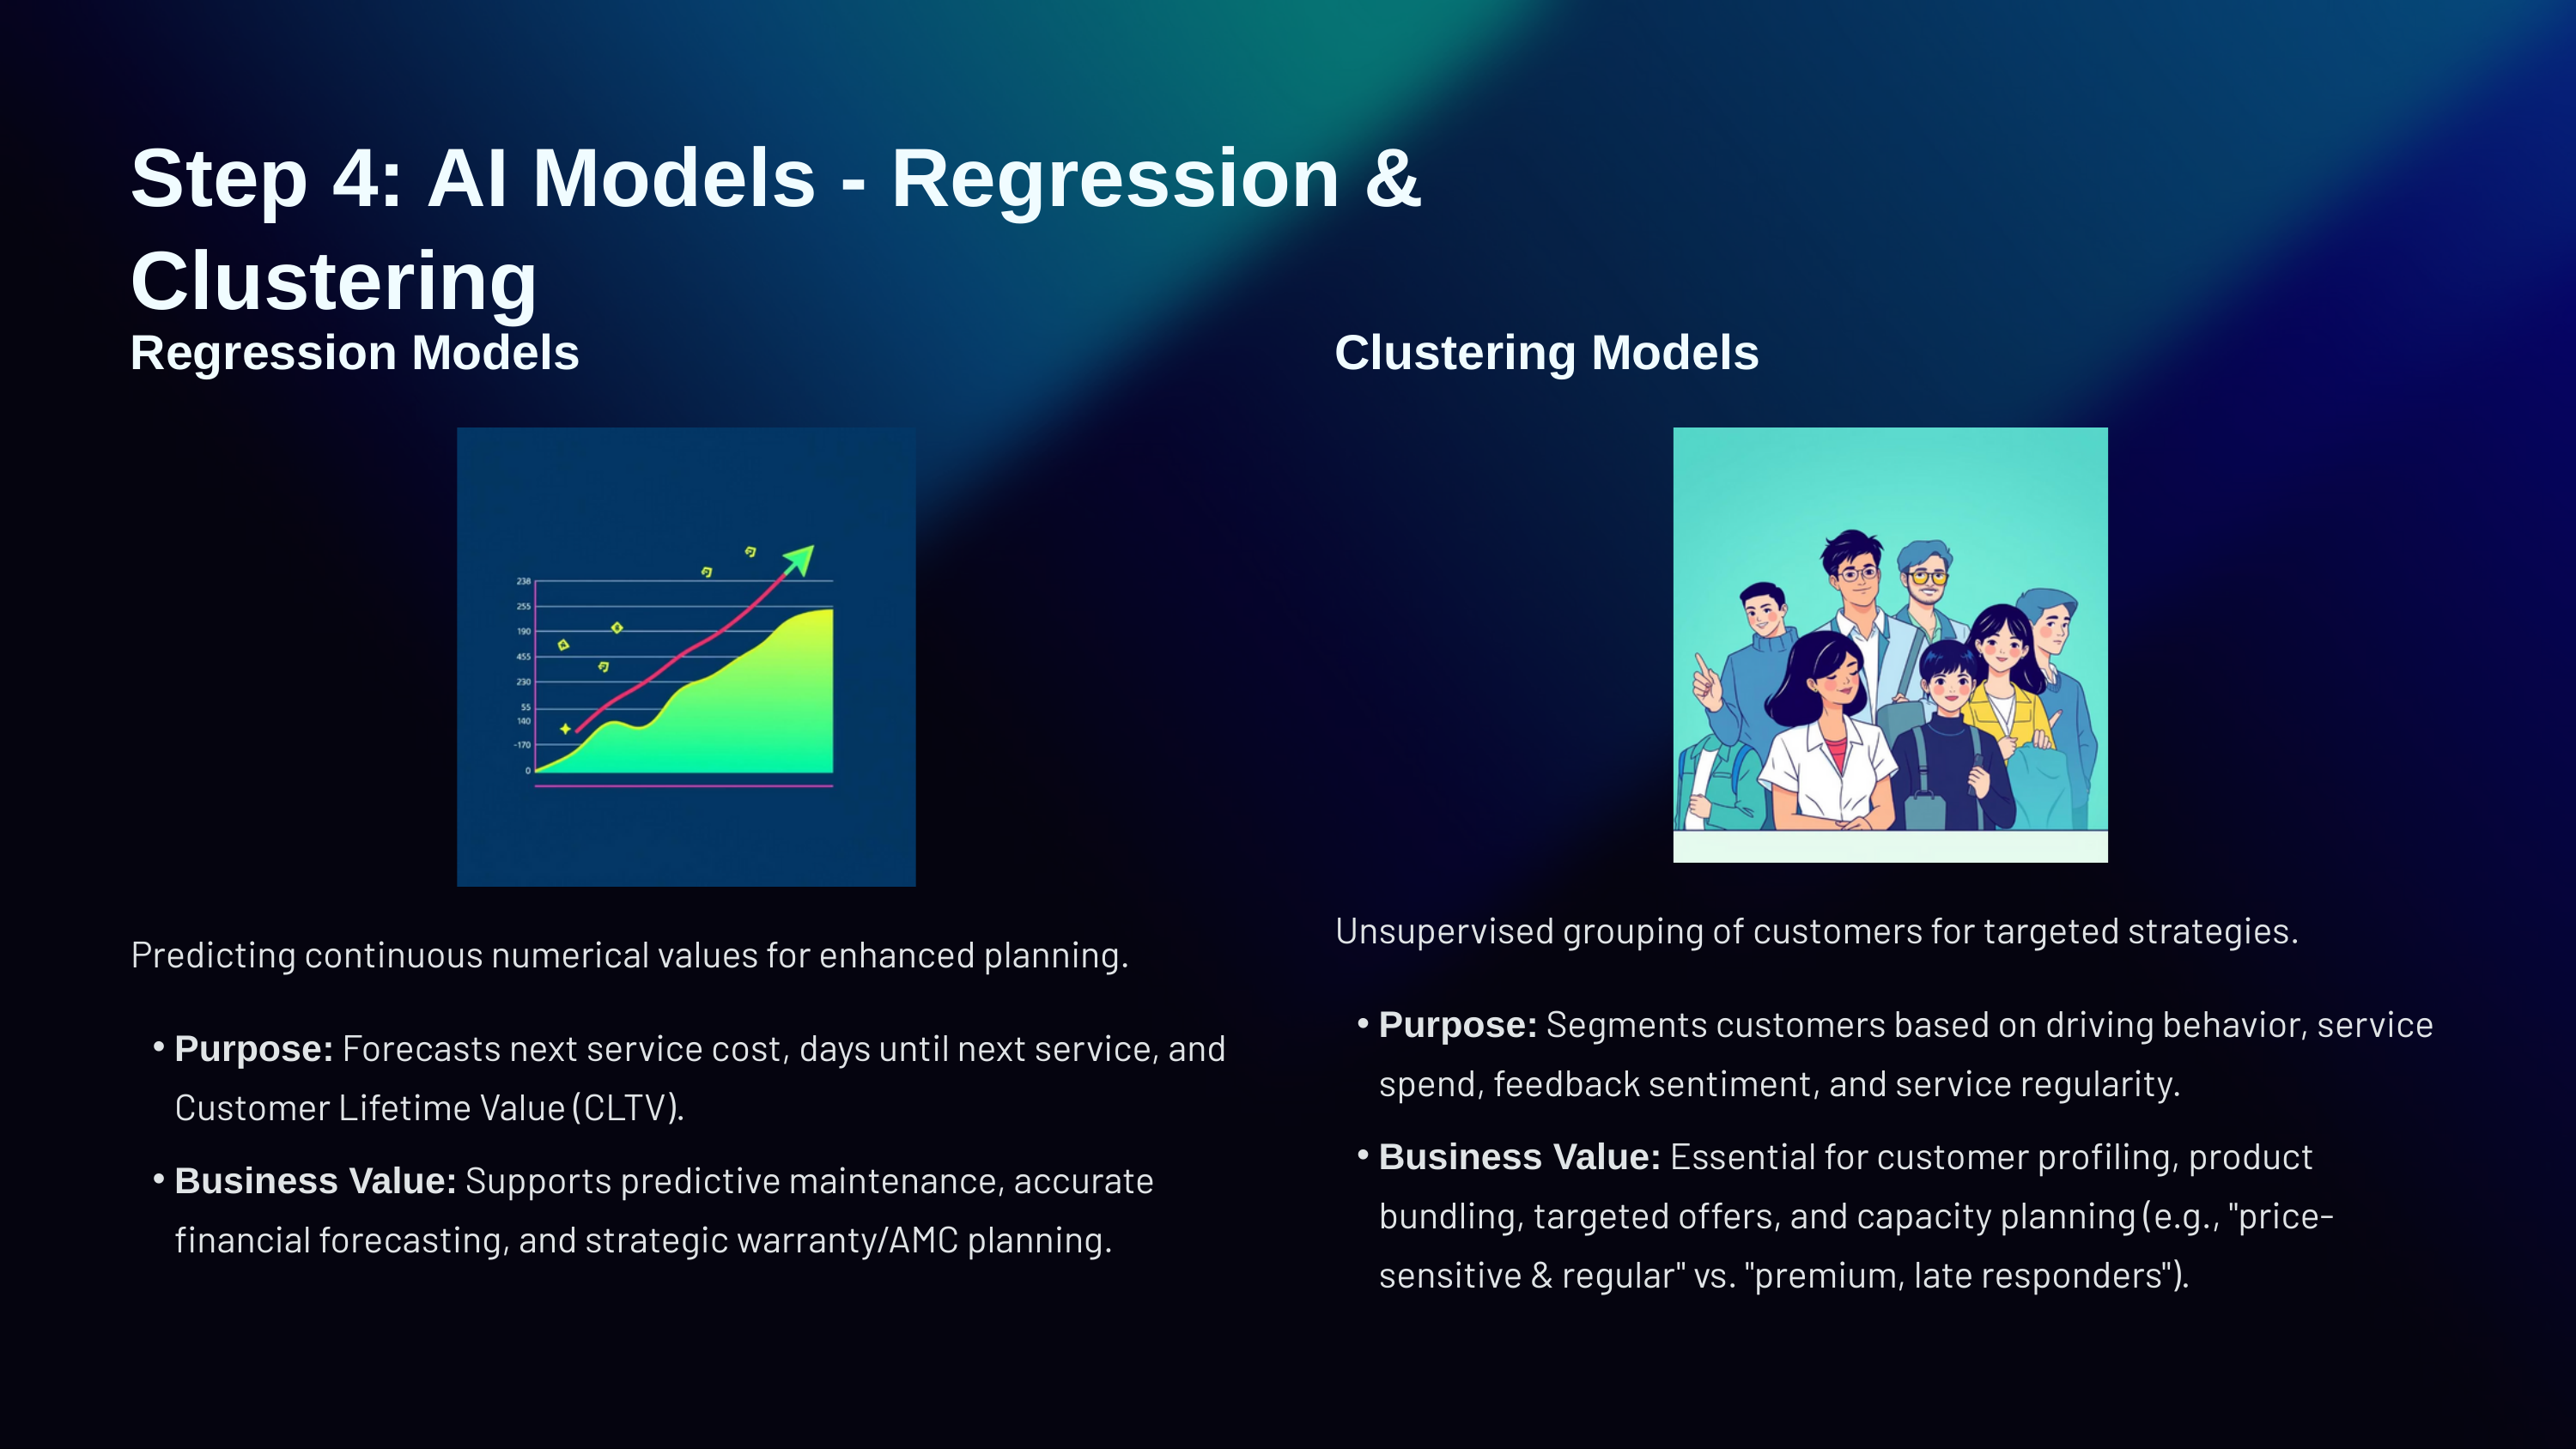

Step 4: AI Models - Regression & Clustering
Regression Models
Clustering Models

Unsupervised grouping of customers for targeted strategies.
Predicting continuous numerical values for enhanced planning.
Purpose: Segments customers based on driving behavior, service spend, feedback sentiment, and service regularity.
Purpose: Forecasts next service cost, days until next service, and Customer Lifetime Value (CLTV).
Business Value: Essential for customer profiling, product bundling, targeted offers, and capacity planning (e.g., "price-sensitive & regular" vs. "premium, late responders").
Business Value: Supports predictive maintenance, accurate financial forecasting, and strategic warranty/AMC planning.